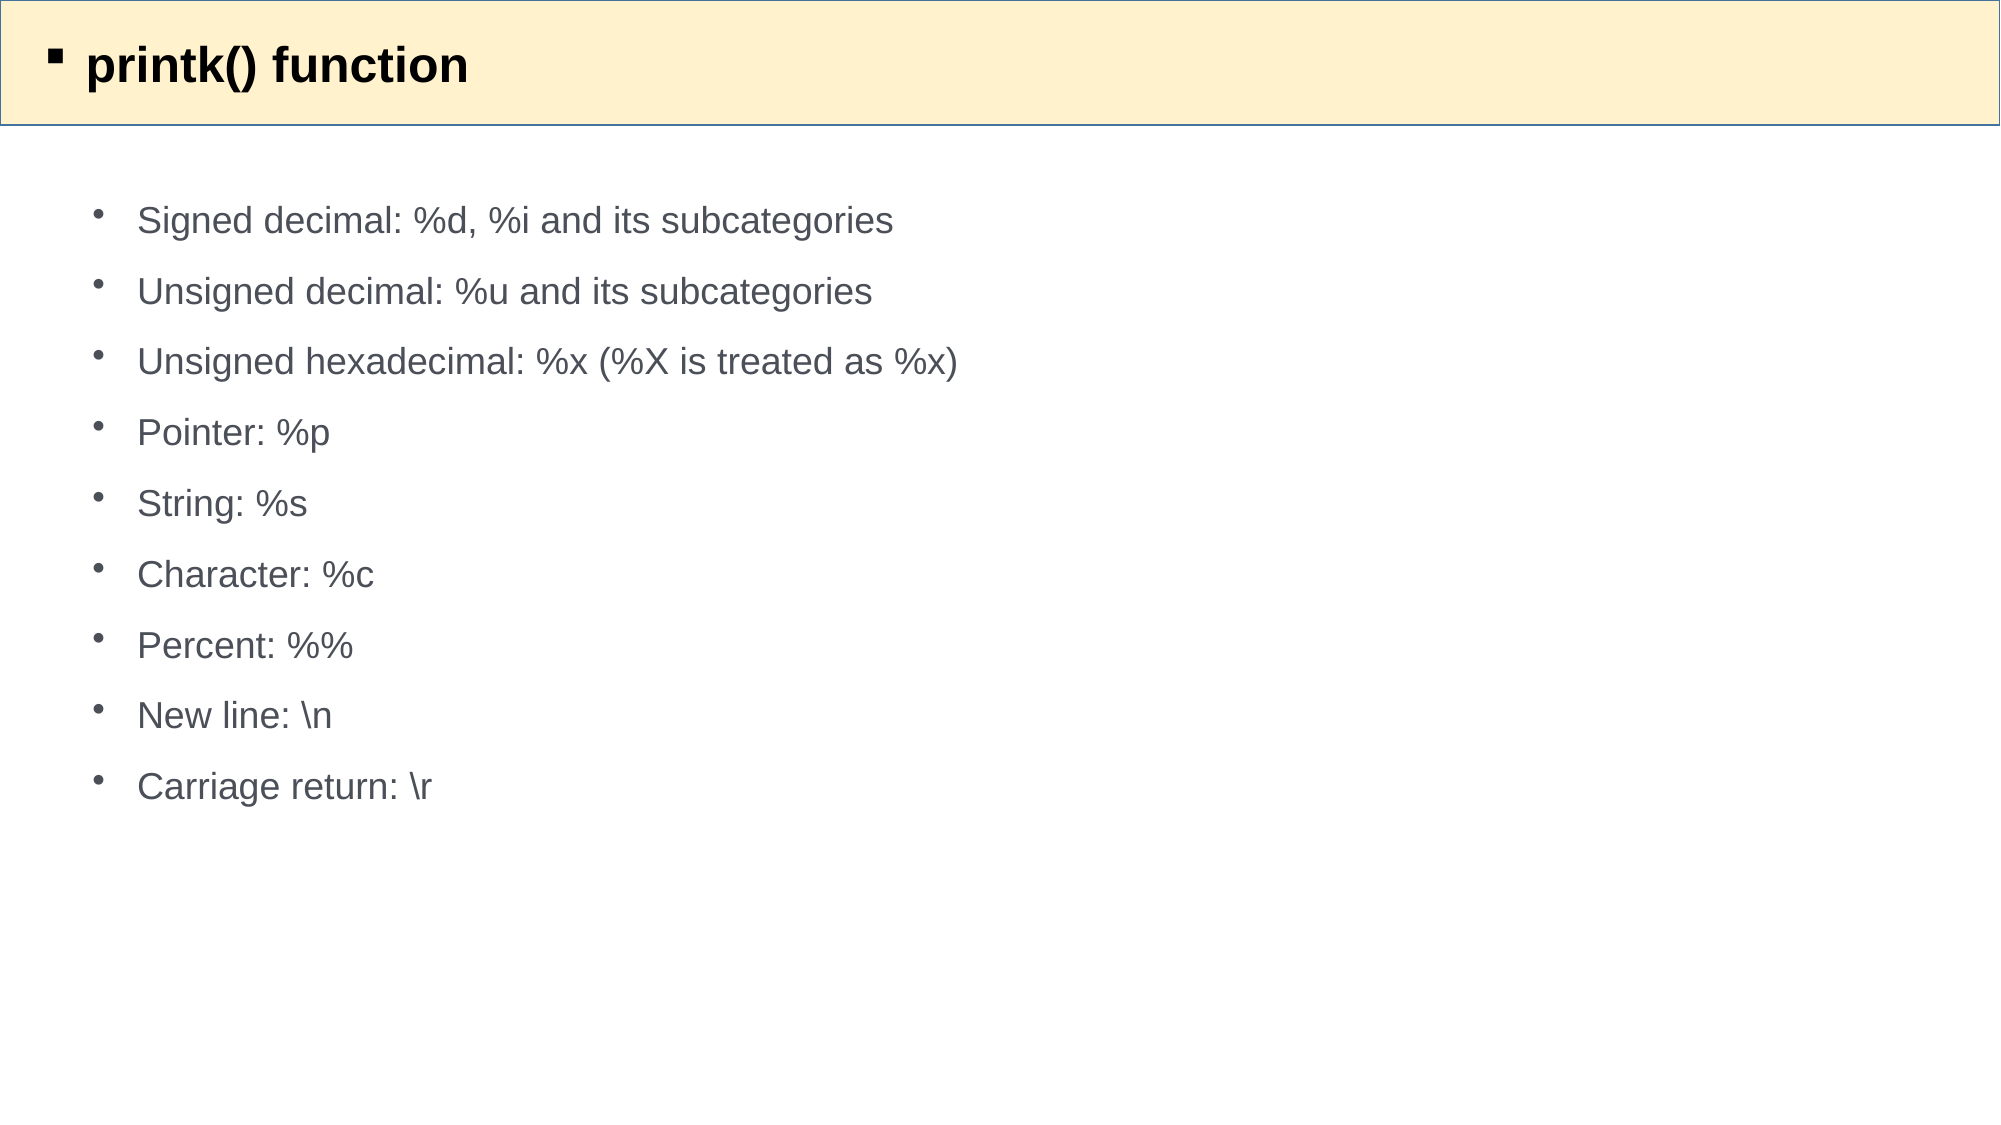

printk() function
Signed decimal: %d, %i and its subcategories
Unsigned decimal: %u and its subcategories
Unsigned hexadecimal: %x (%X is treated as %x)
Pointer: %p
String: %s
Character: %c
Percent: %%
New line: \n
Carriage return: \r